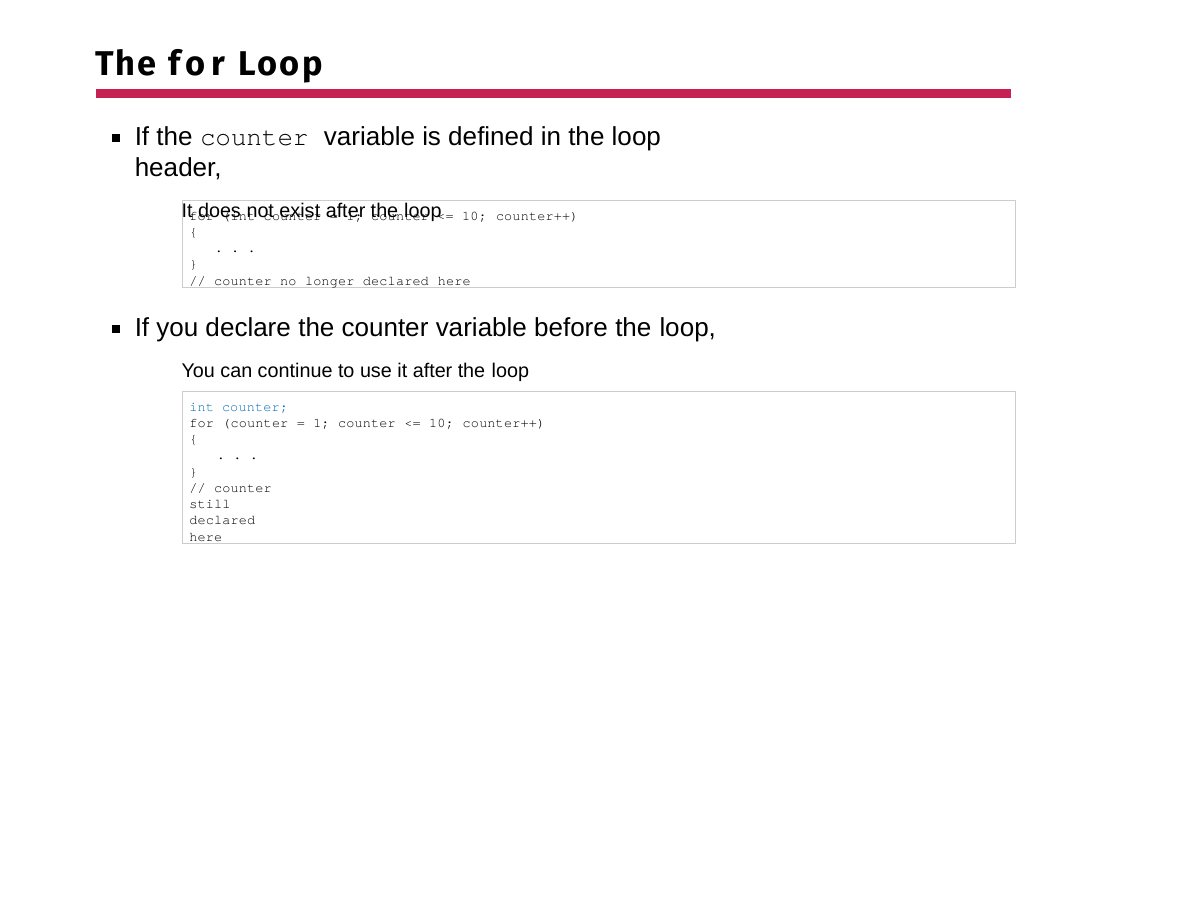

# The for Loop
If the counter variable is defined in the loop header,
It does not exist after the loop

for (int counter = 1; counter <= 10; counter++)
{
. . .
}
// counter no longer declared here
If you declare the counter variable before the loop,
You can continue to use it after the loop

int counter;
for (counter = 1; counter <= 10; counter++)
{
. . .
}
// counter still declared here